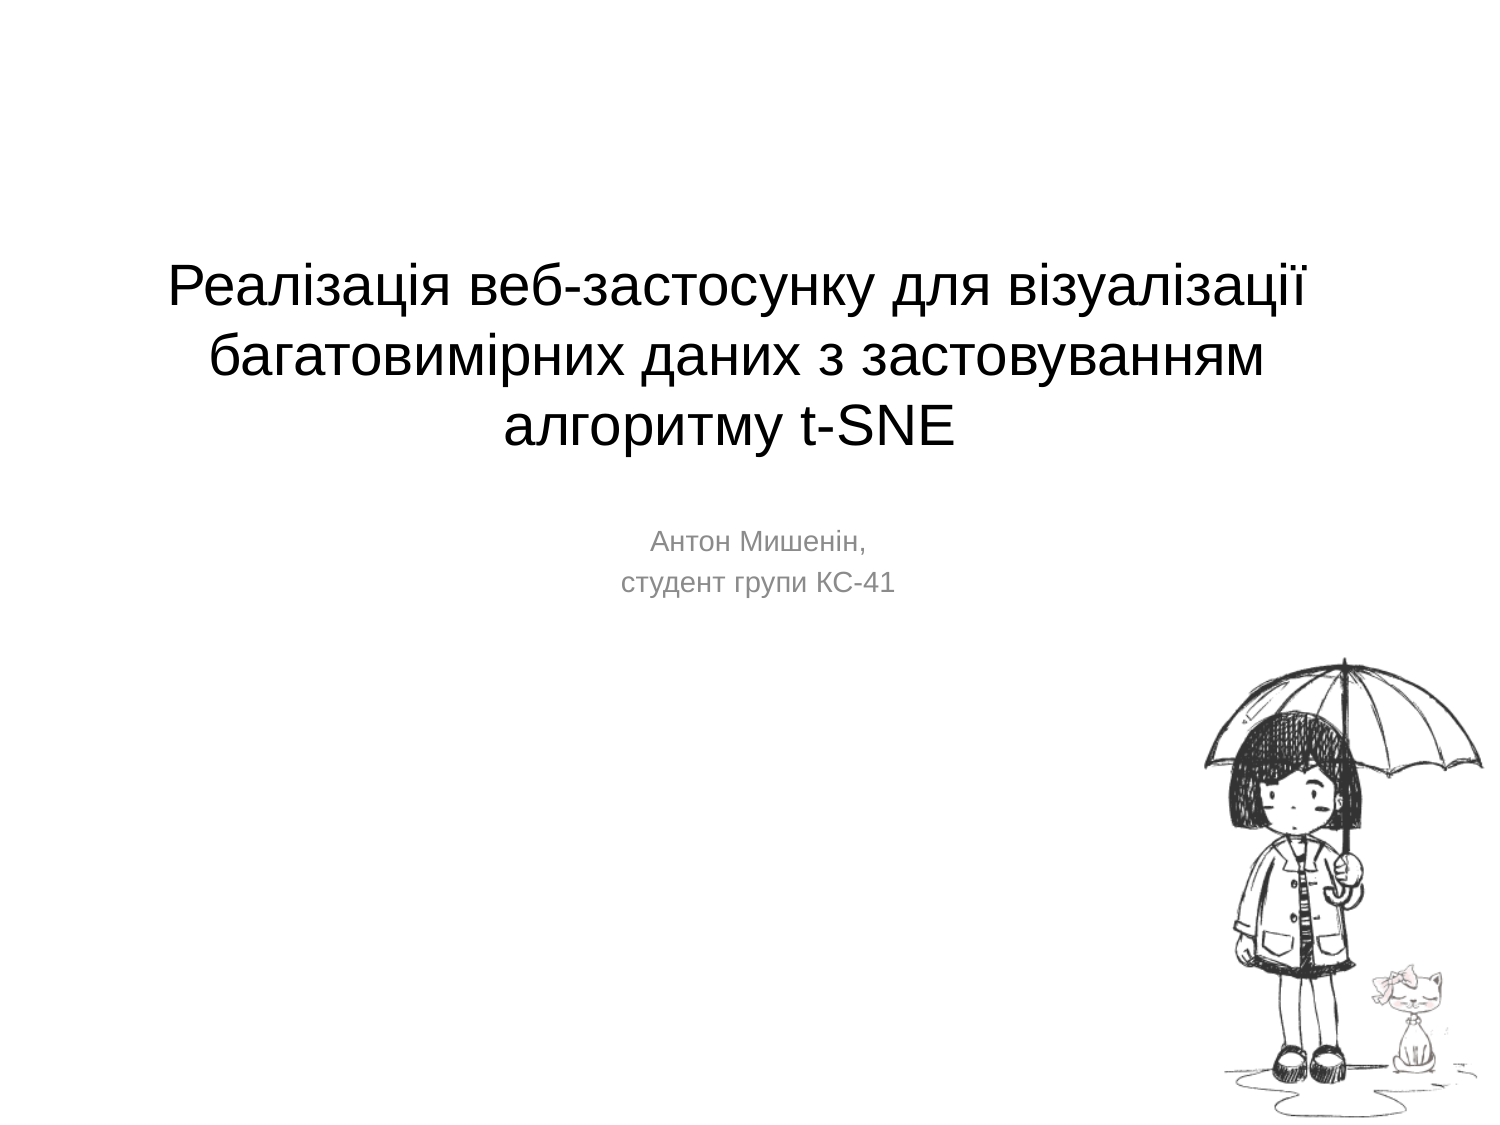

# Реалізація веб-застосунку для візуалізації багатовимірних даних з застовуванням алгоритму t-SNE
Антон Мишенін,
студент групи КС-41